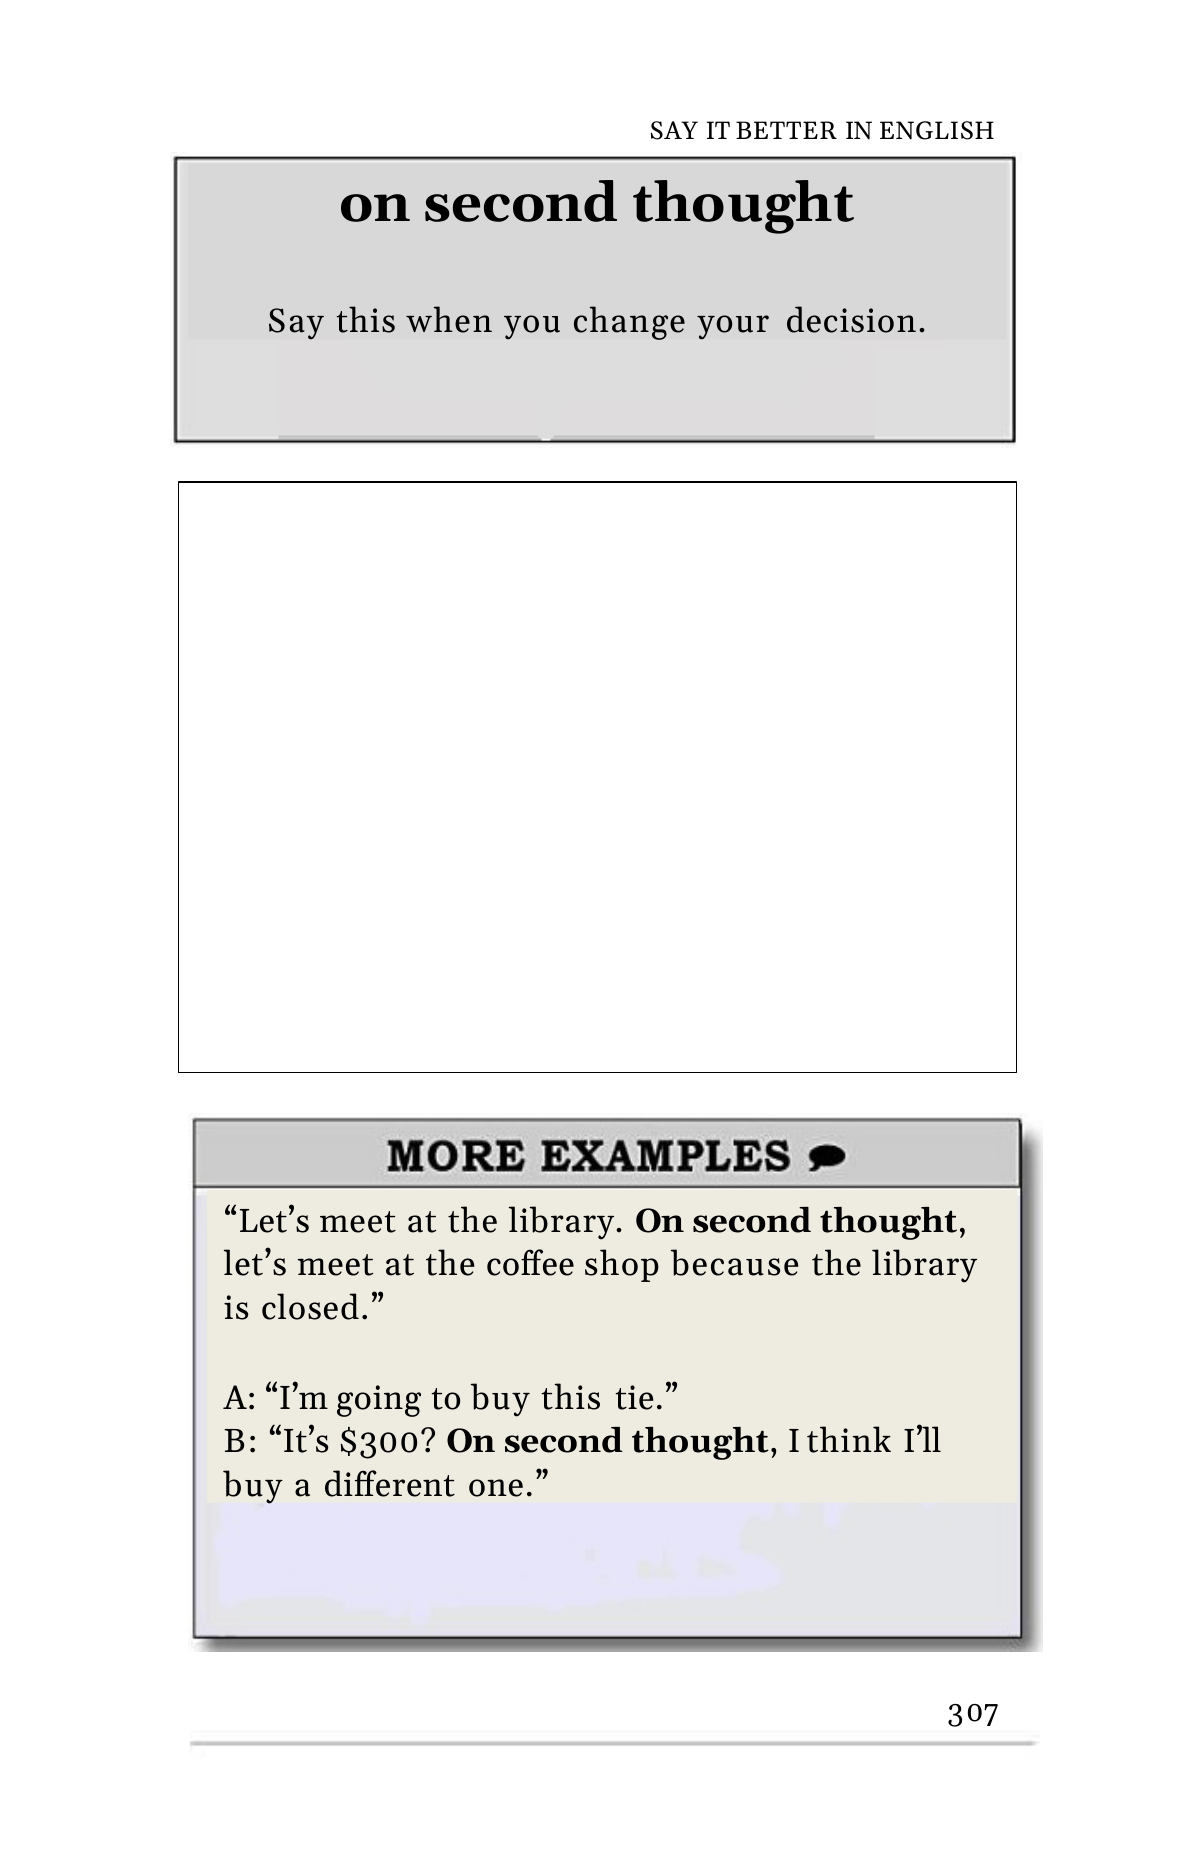

SAY IT BETTER IN ENGLISH

on second thought

Say this when you change your decision.

“Let’s meet at the library. On second thought,  let’s meet at the coffee shop because the library  is closed.”

A: “I’m going to buy this tie.”
B: “It’s $300? On second thought, I think I’ll  buy a different one.”
307